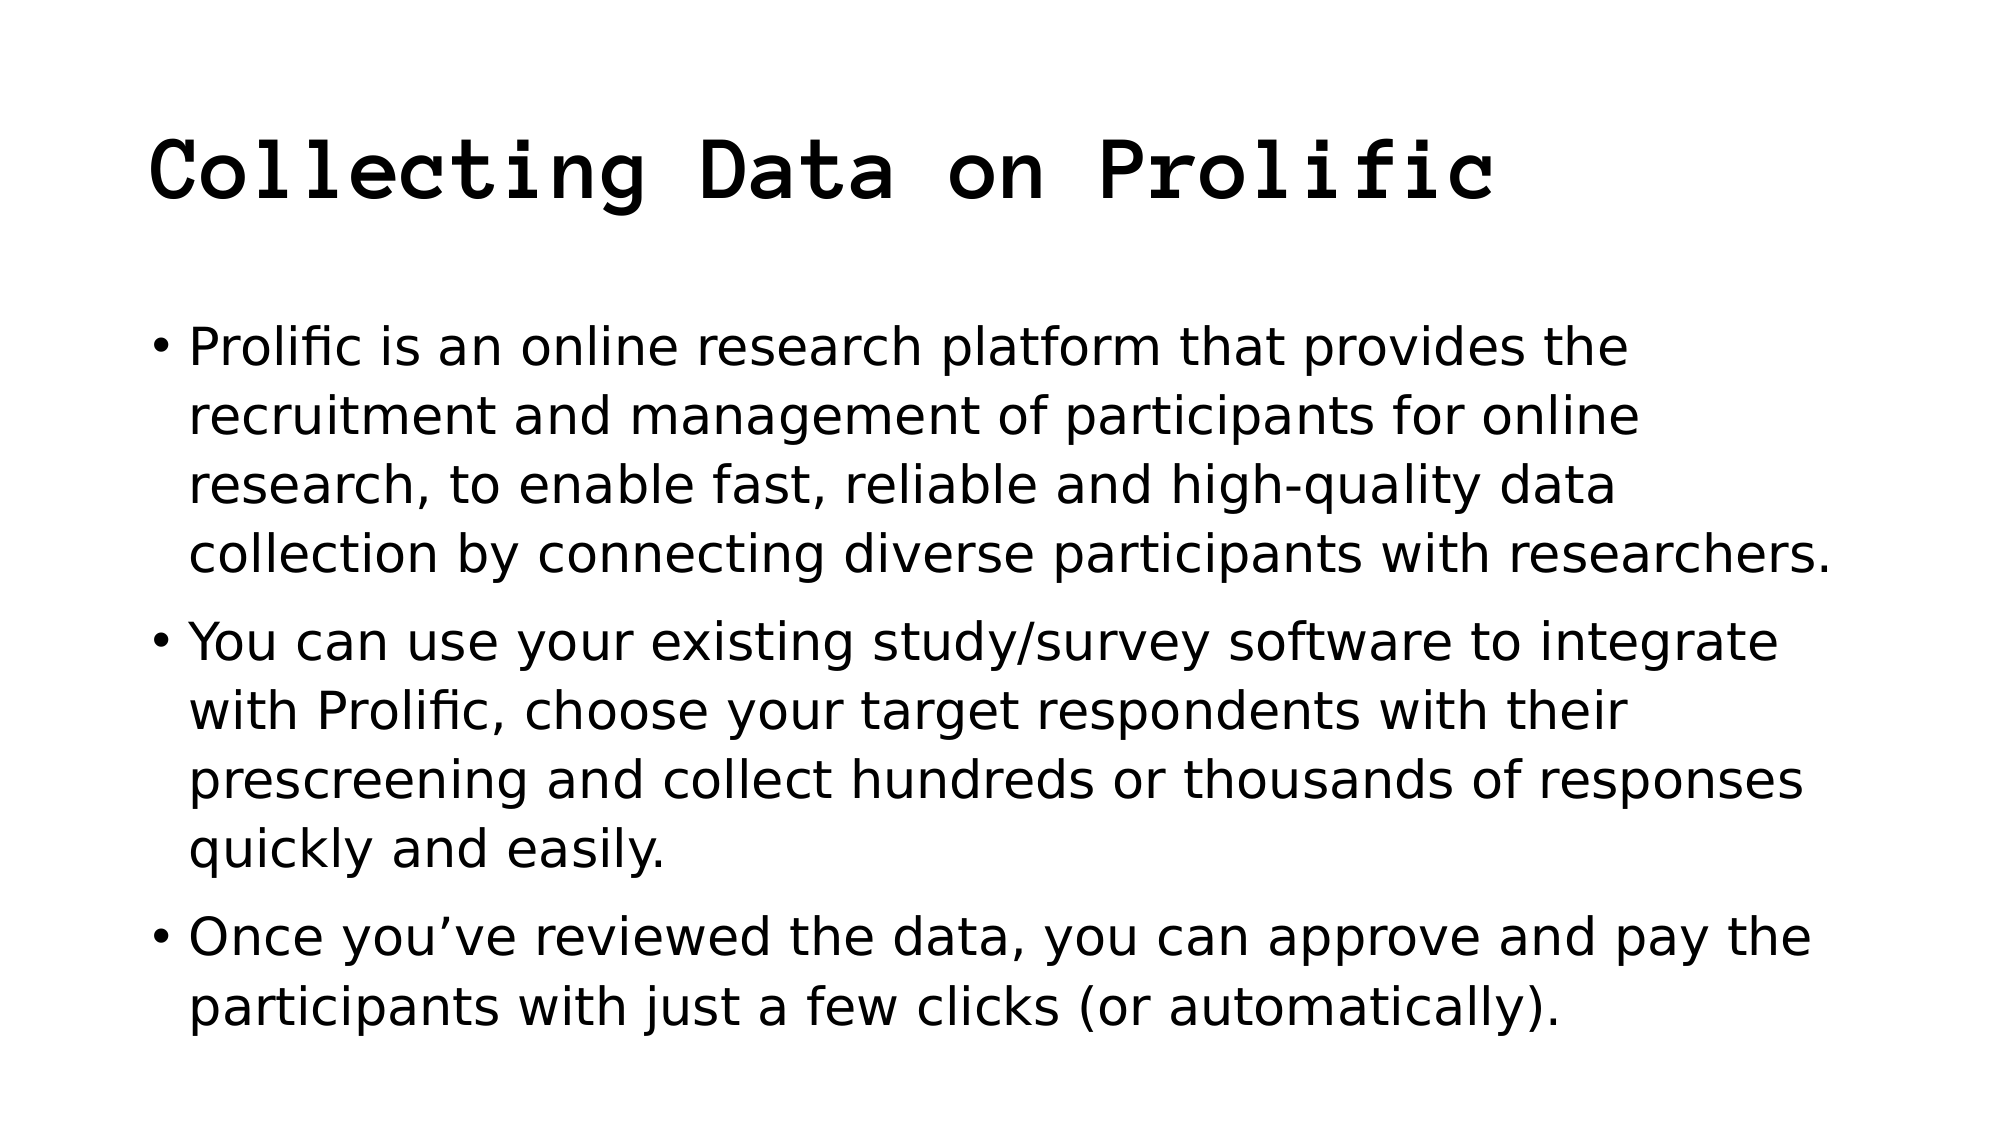

# Collecting Data on Prolific
Prolific is an online research platform that provides the recruitment and management of participants for online research, to enable fast, reliable and high-quality data collection by connecting diverse participants with researchers.
You can use your existing study/survey software to integrate with Prolific, choose your target respondents with their prescreening and collect hundreds or thousands of responses quickly and easily.
Once you’ve reviewed the data, you can approve and pay the participants with just a few clicks (or automatically).